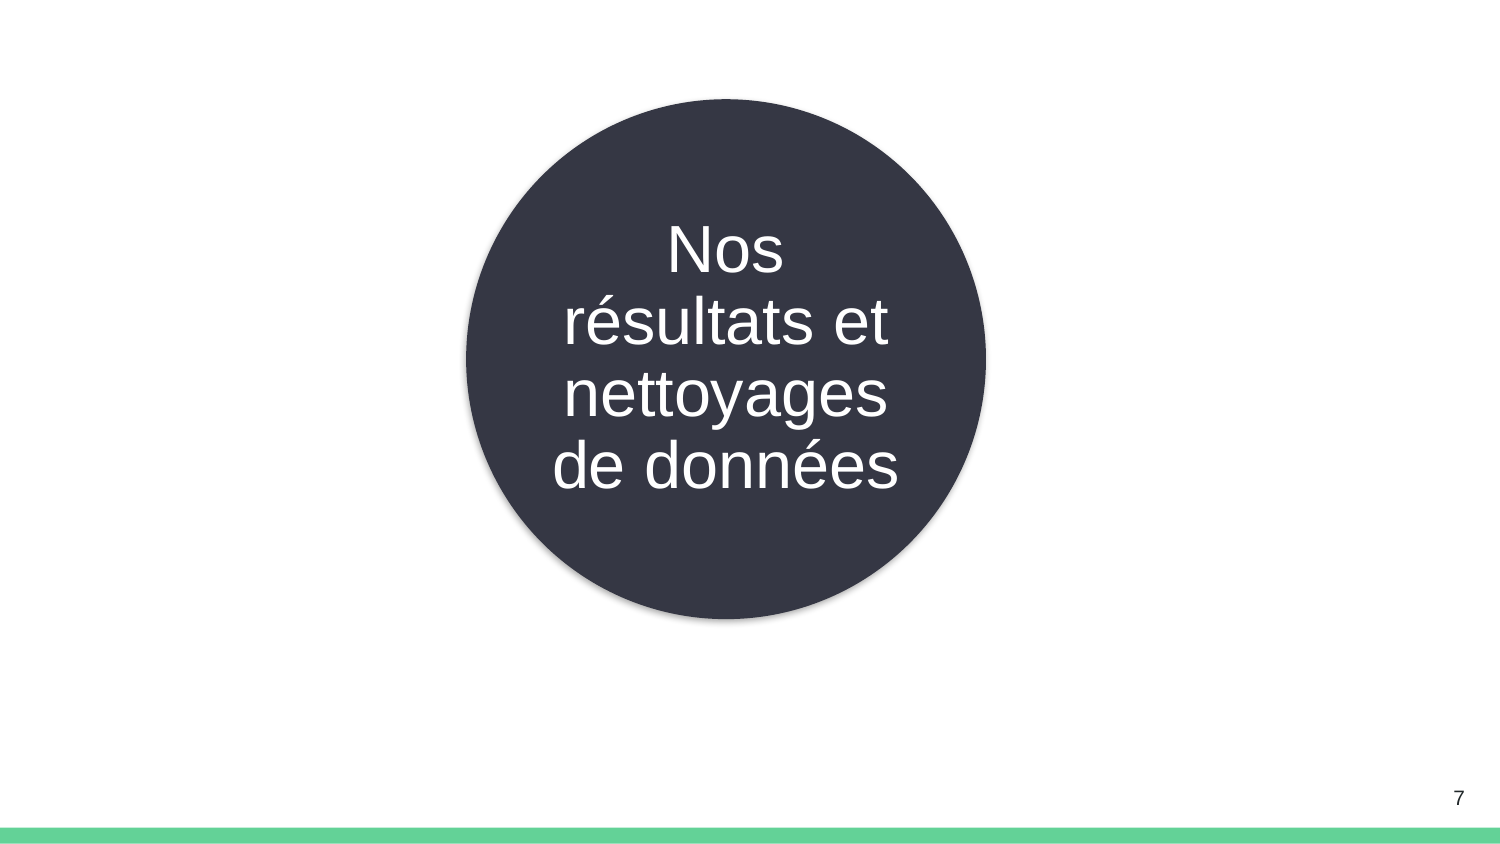

Nos résultats et nettoyages de données
7